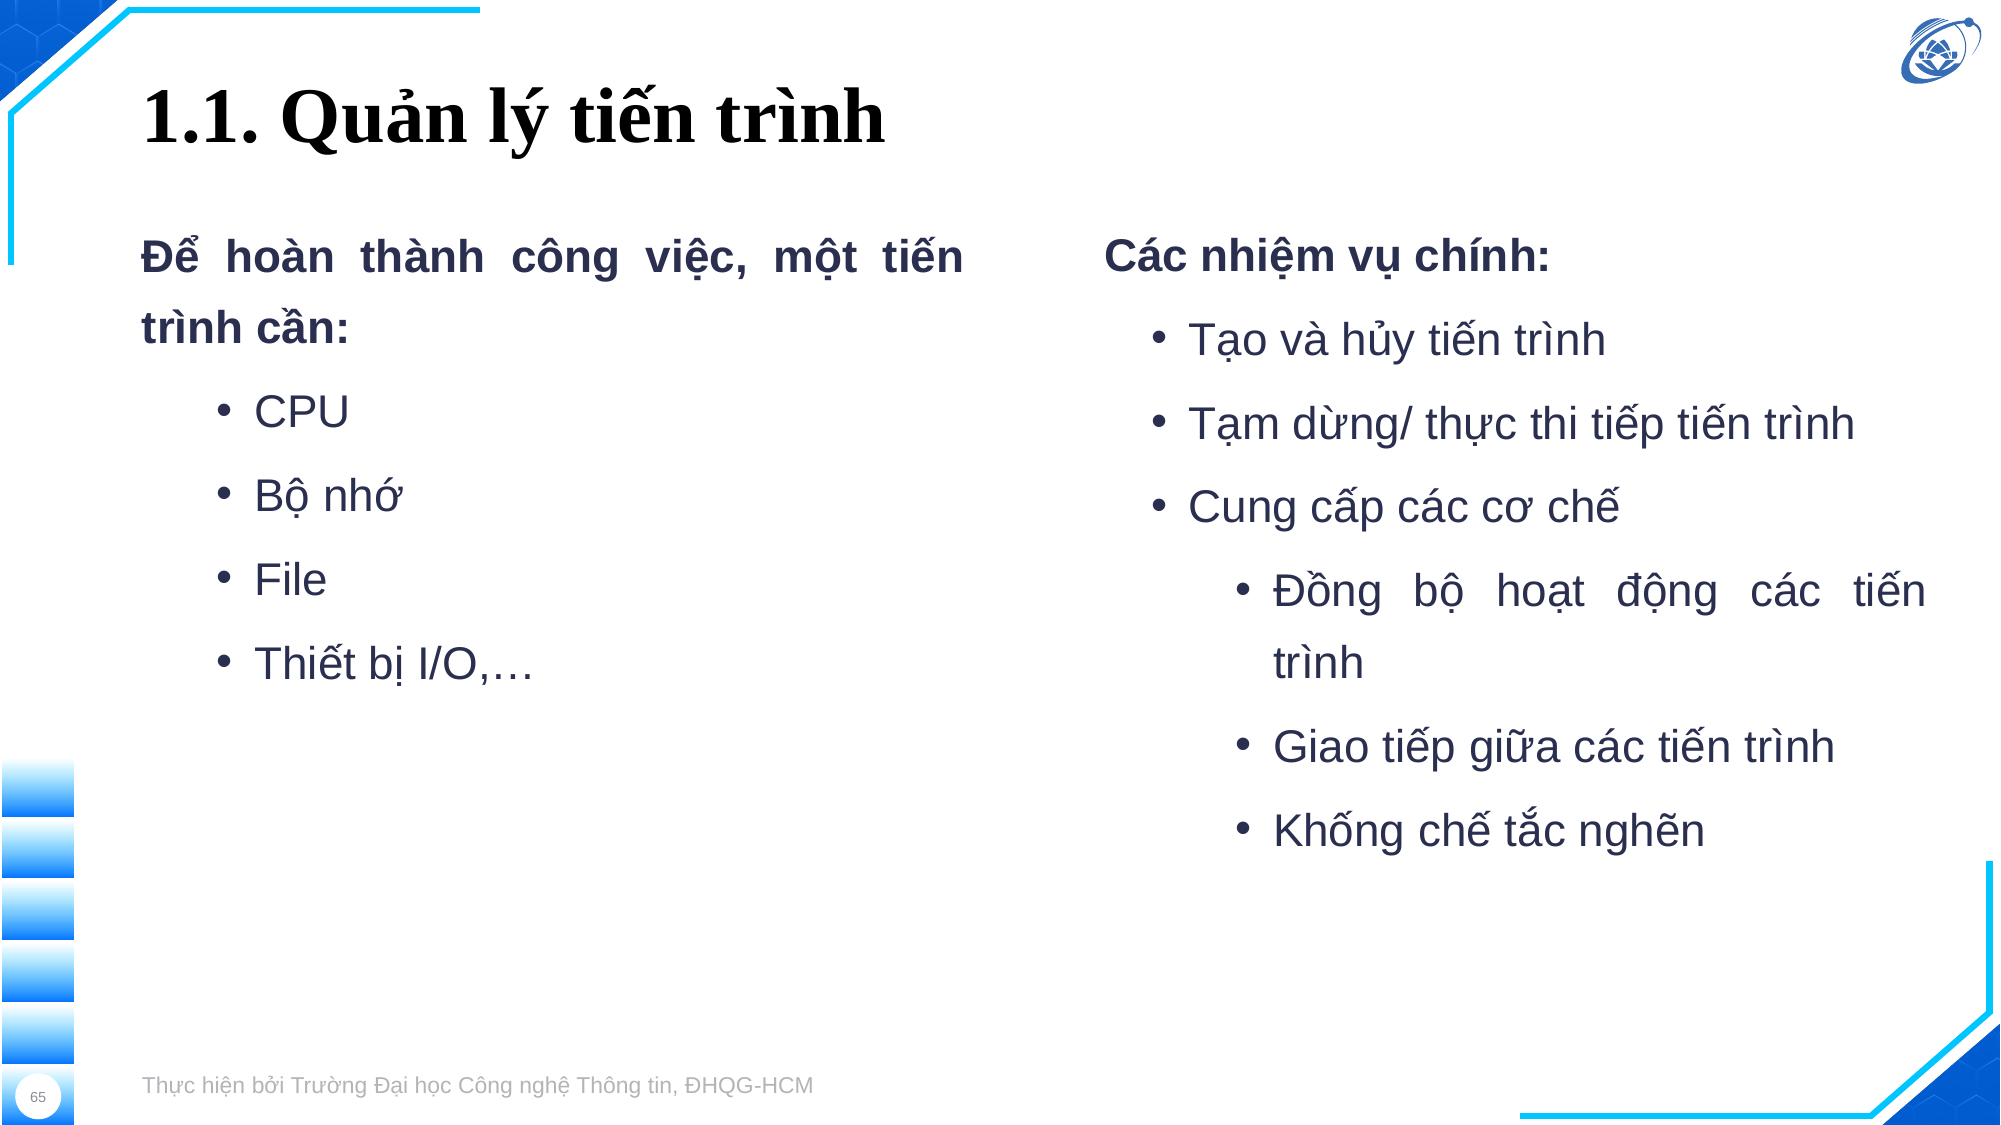

# 1.1. Quản lý tiến trình
Các nhiệm vụ chính:
Tạo và hủy tiến trình
Tạm dừng/ thực thi tiếp tiến trình
Cung cấp các cơ chế
Đồng bộ hoạt động các tiến trình
Giao tiếp giữa các tiến trình
Khống chế tắc nghẽn
Để hoàn thành công việc, một tiến trình cần:
CPU
Bộ nhớ
File
Thiết bị I/O,…
Thực hiện bởi Trường Đại học Công nghệ Thông tin, ĐHQG-HCM
65